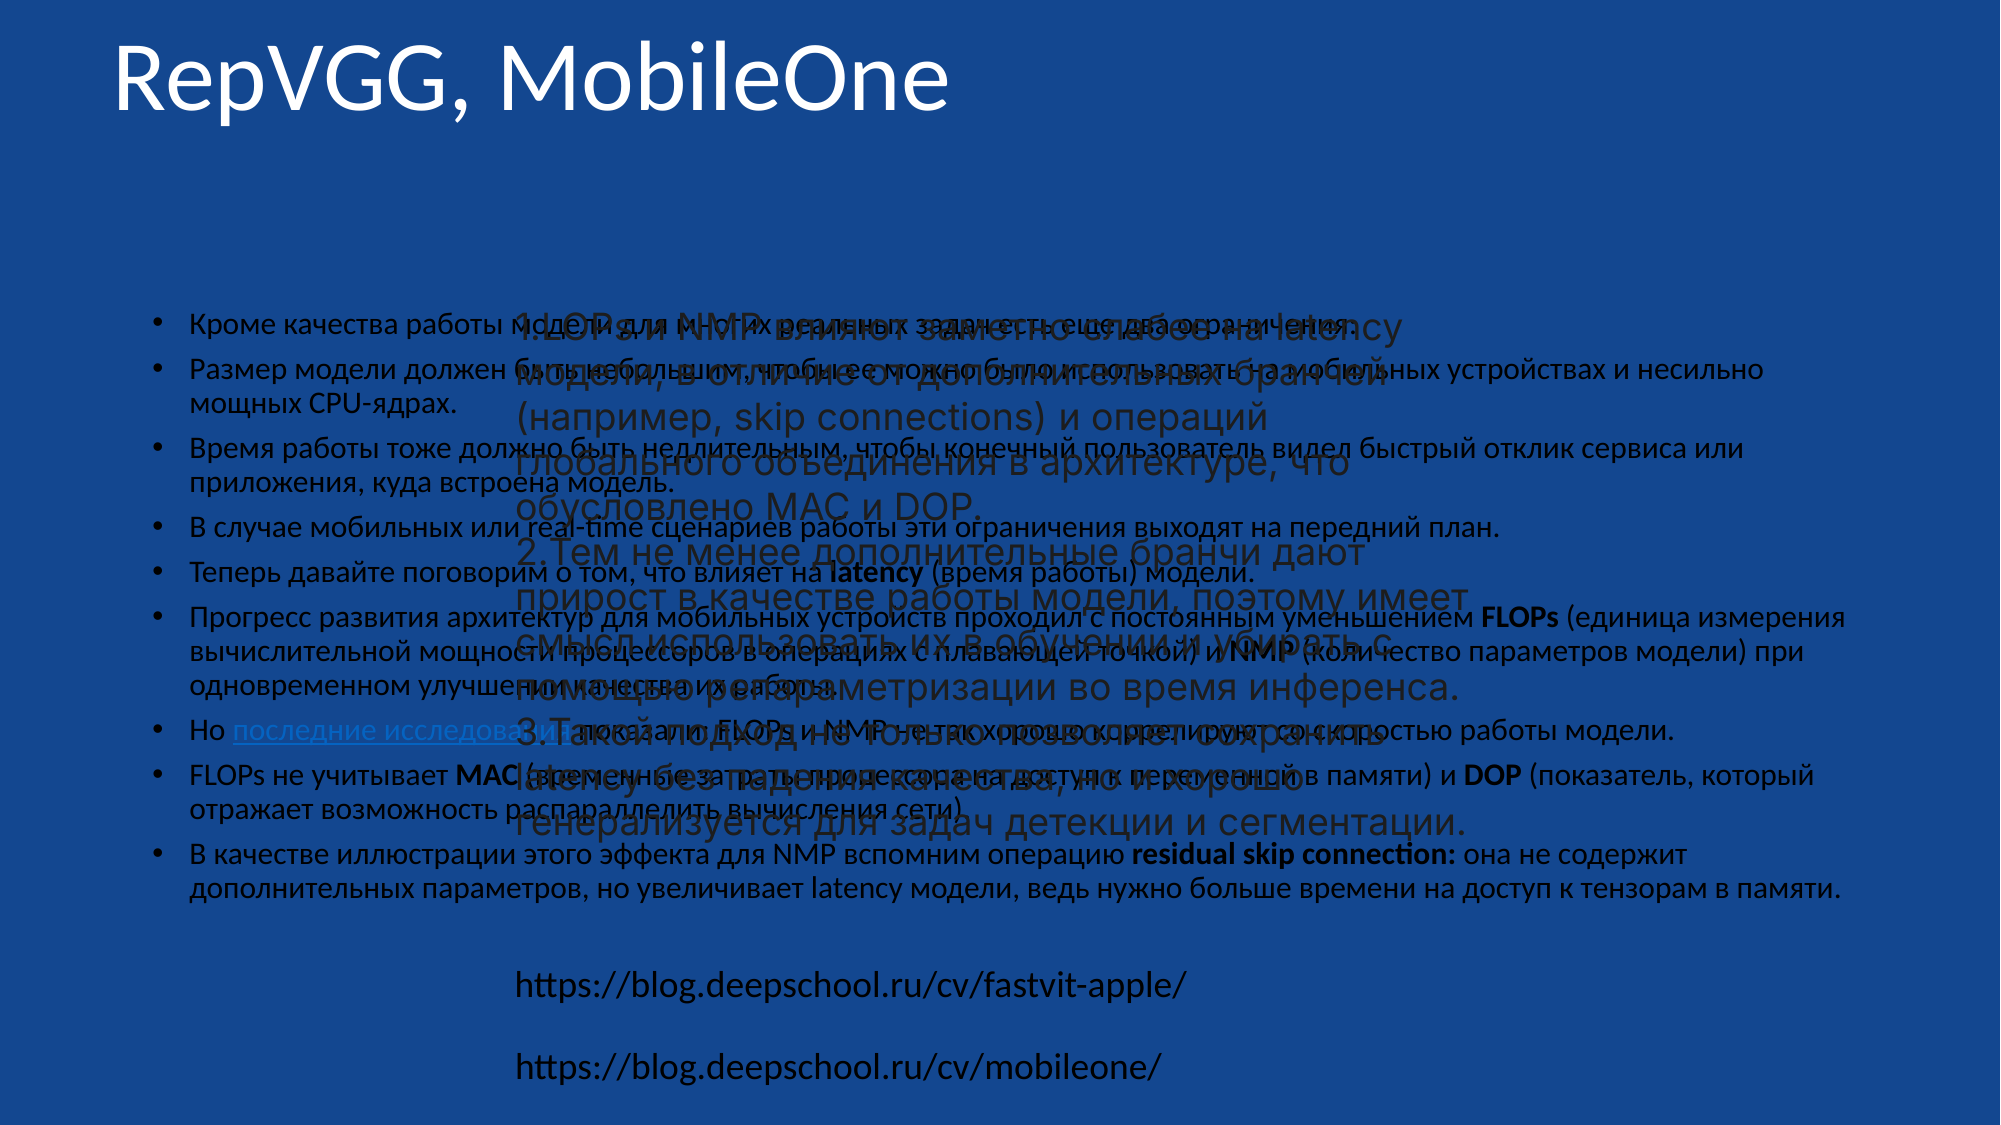

# RepVGG, MobileOne
LOPs и NMP влияют заметно слабее на latency модели, в отличие от дополнительных бранчей (например, skip connections) и операций глобального объединения в архитектуре, что обусловлено MAC и DOP.
Тем не менее дополнительные бранчи дают прирост в качестве работы модели, поэтому имеет смысл использовать их в обучении и убирать с помощью репараметризации во время инференса.
Такой подход не только позволяет сохранить latency без падения качества, но и хорошо генерализуется для задач детекции и сегментации.
Кроме качества работы модели для многих реальных задач есть еще два ограничения:
Размер модели должен быть небольшим, чтобы ее можно было использовать на мобильных устройствах и несильно мощных CPU-ядрах.
Время работы тоже должно быть недлительным, чтобы конечный пользователь видел быстрый отклик сервиса или приложения, куда встроена модель.
В случае мобильных или real-time сценариев работы эти ограничения выходят на передний план.
Теперь давайте поговорим о том, что влияет на latency (время работы) модели.
Прогресс развития архитектур для мобильных устройств проходил с постоянным уменьшением FLOPs (единица измерения вычислительной мощности процессоров в операциях с плавающей точкой) и NMP (количество параметров модели) при одновременном улучшении качества их работы.
Но последние исследования показали: FLOPs и NMP не так хорошо коррелируют со скоростью работы модели.
FLOPs не учитывает MAC (временные затраты процессора на доступ к переменной в памяти) и DOP (показатель, который отражает возможность распараллелить вычисления сети).
В качестве иллюстрации этого эффекта для NMP вспомним операцию residual skip connection: она не содержит дополнительных параметров, но увеличивает latency модели, ведь нужно больше времени на доступ к тензорам в памяти.

https://blog.deepschool.ru/cv/fastvit-apple/
https://blog.deepschool.ru/cv/mobileone/